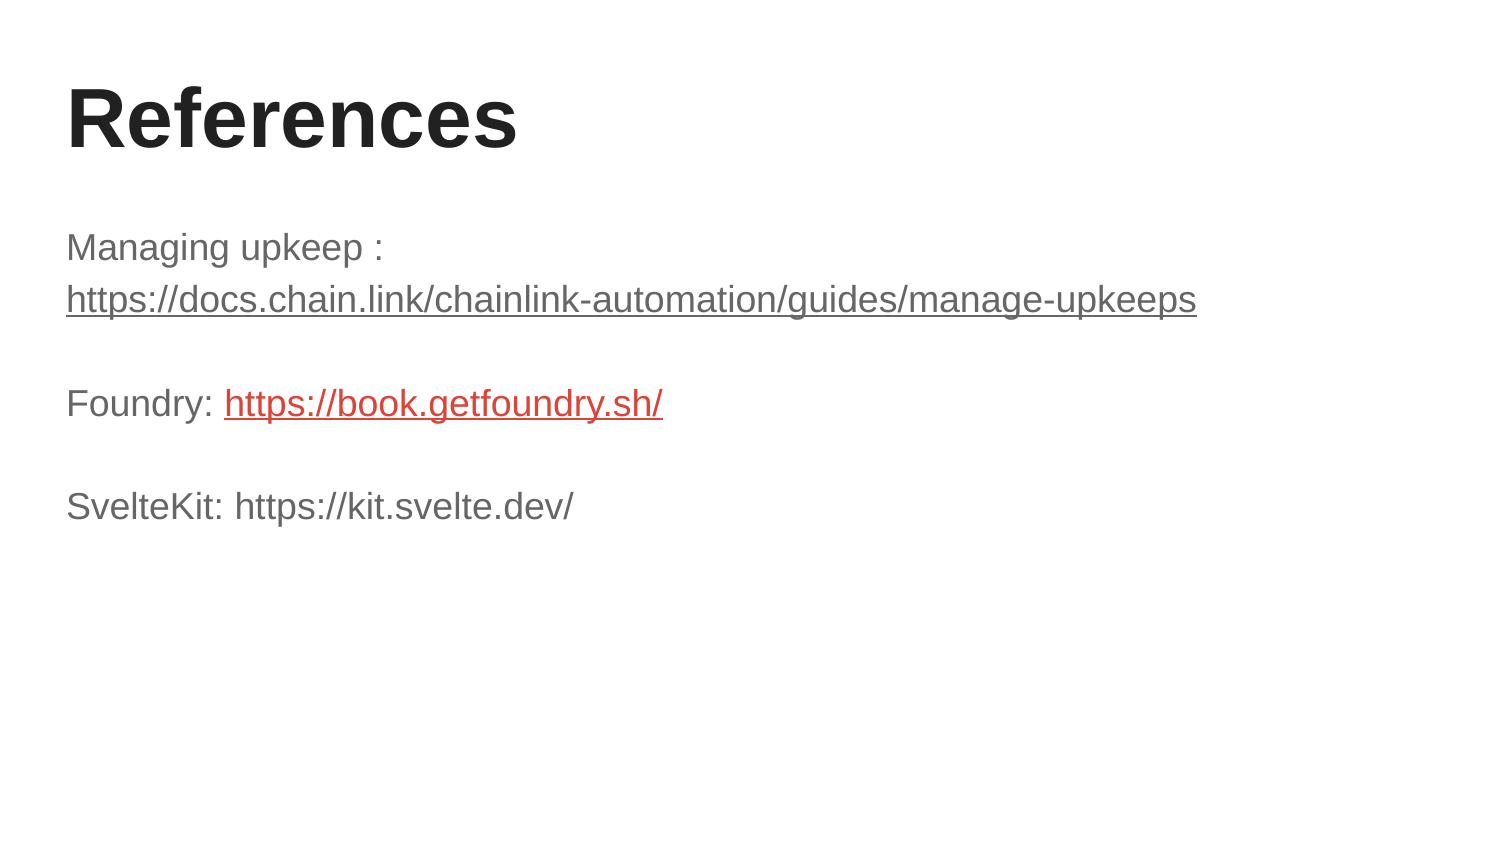

# References
Managing upkeep : https://docs.chain.link/chainlink-automation/guides/manage-upkeeps
Foundry: https://book.getfoundry.sh/
SvelteKit: https://kit.svelte.dev/